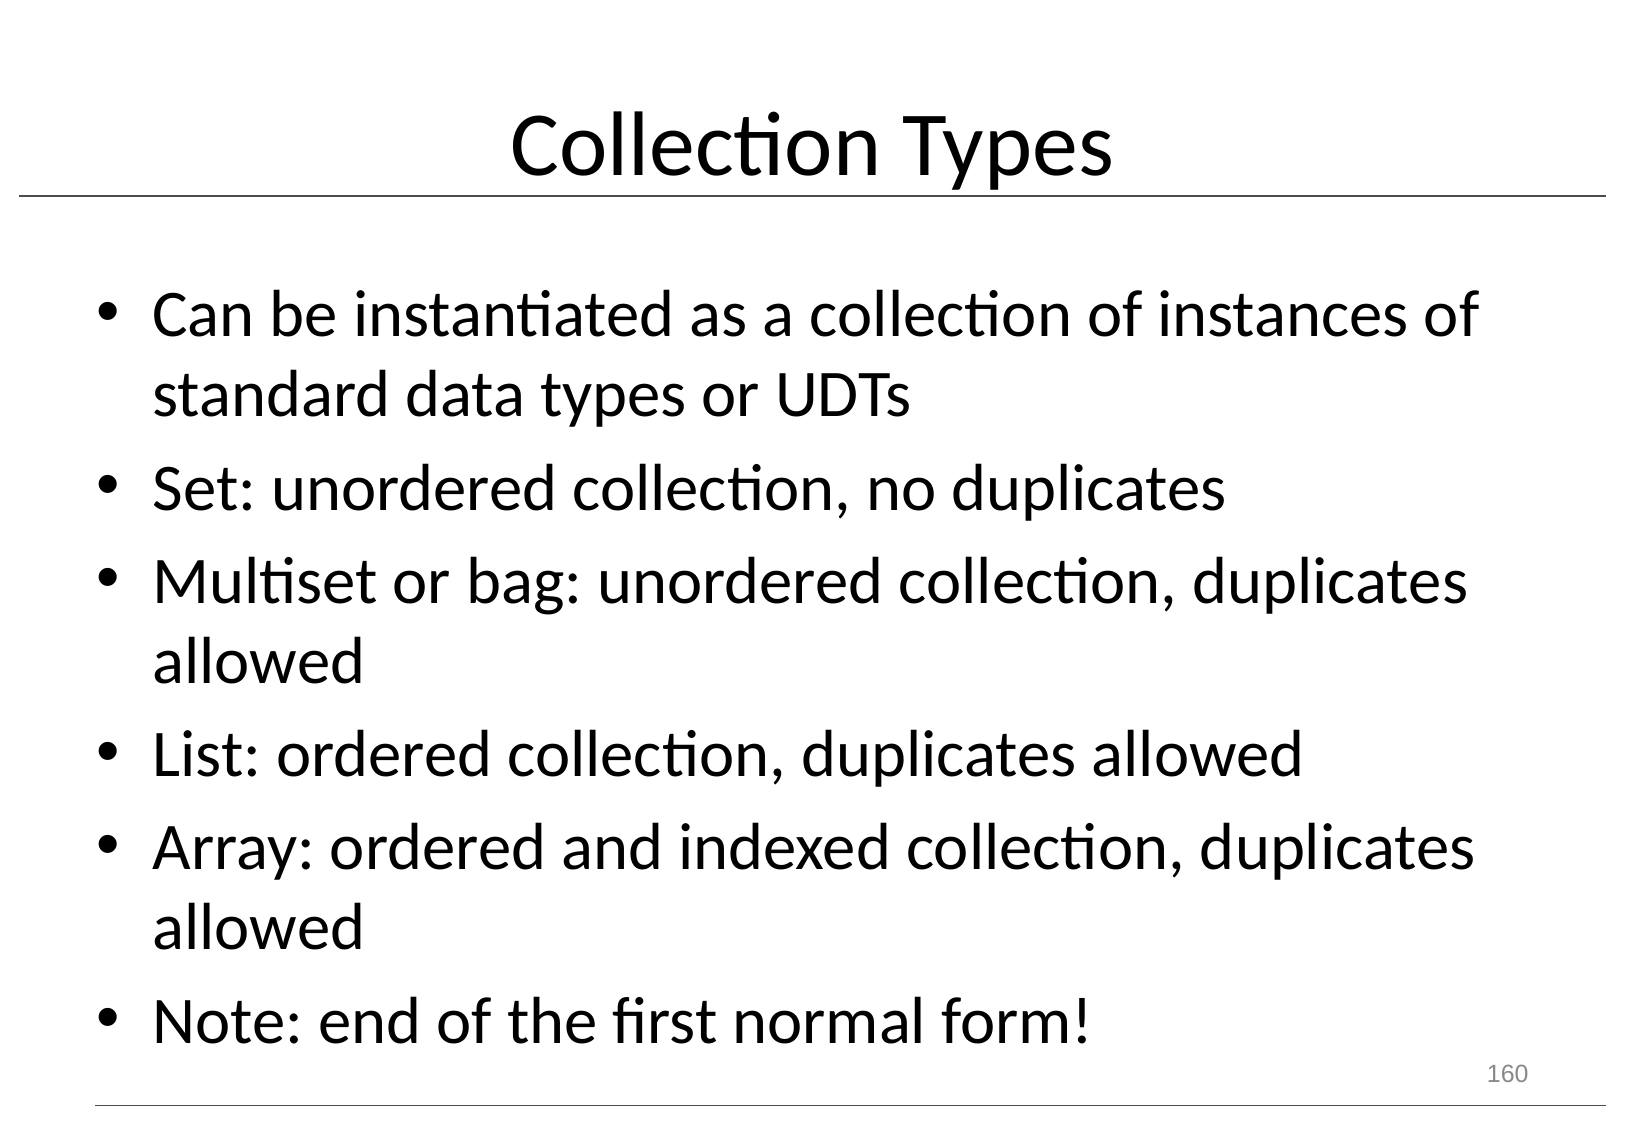

# Collection Types
Can be instantiated as a collection of instances of standard data types or UDTs
Set: unordered collection, no duplicates
Multiset or bag: unordered collection, duplicates allowed
List: ordered collection, duplicates allowed
Array: ordered and indexed collection, duplicates allowed
Note: end of the first normal form!

160